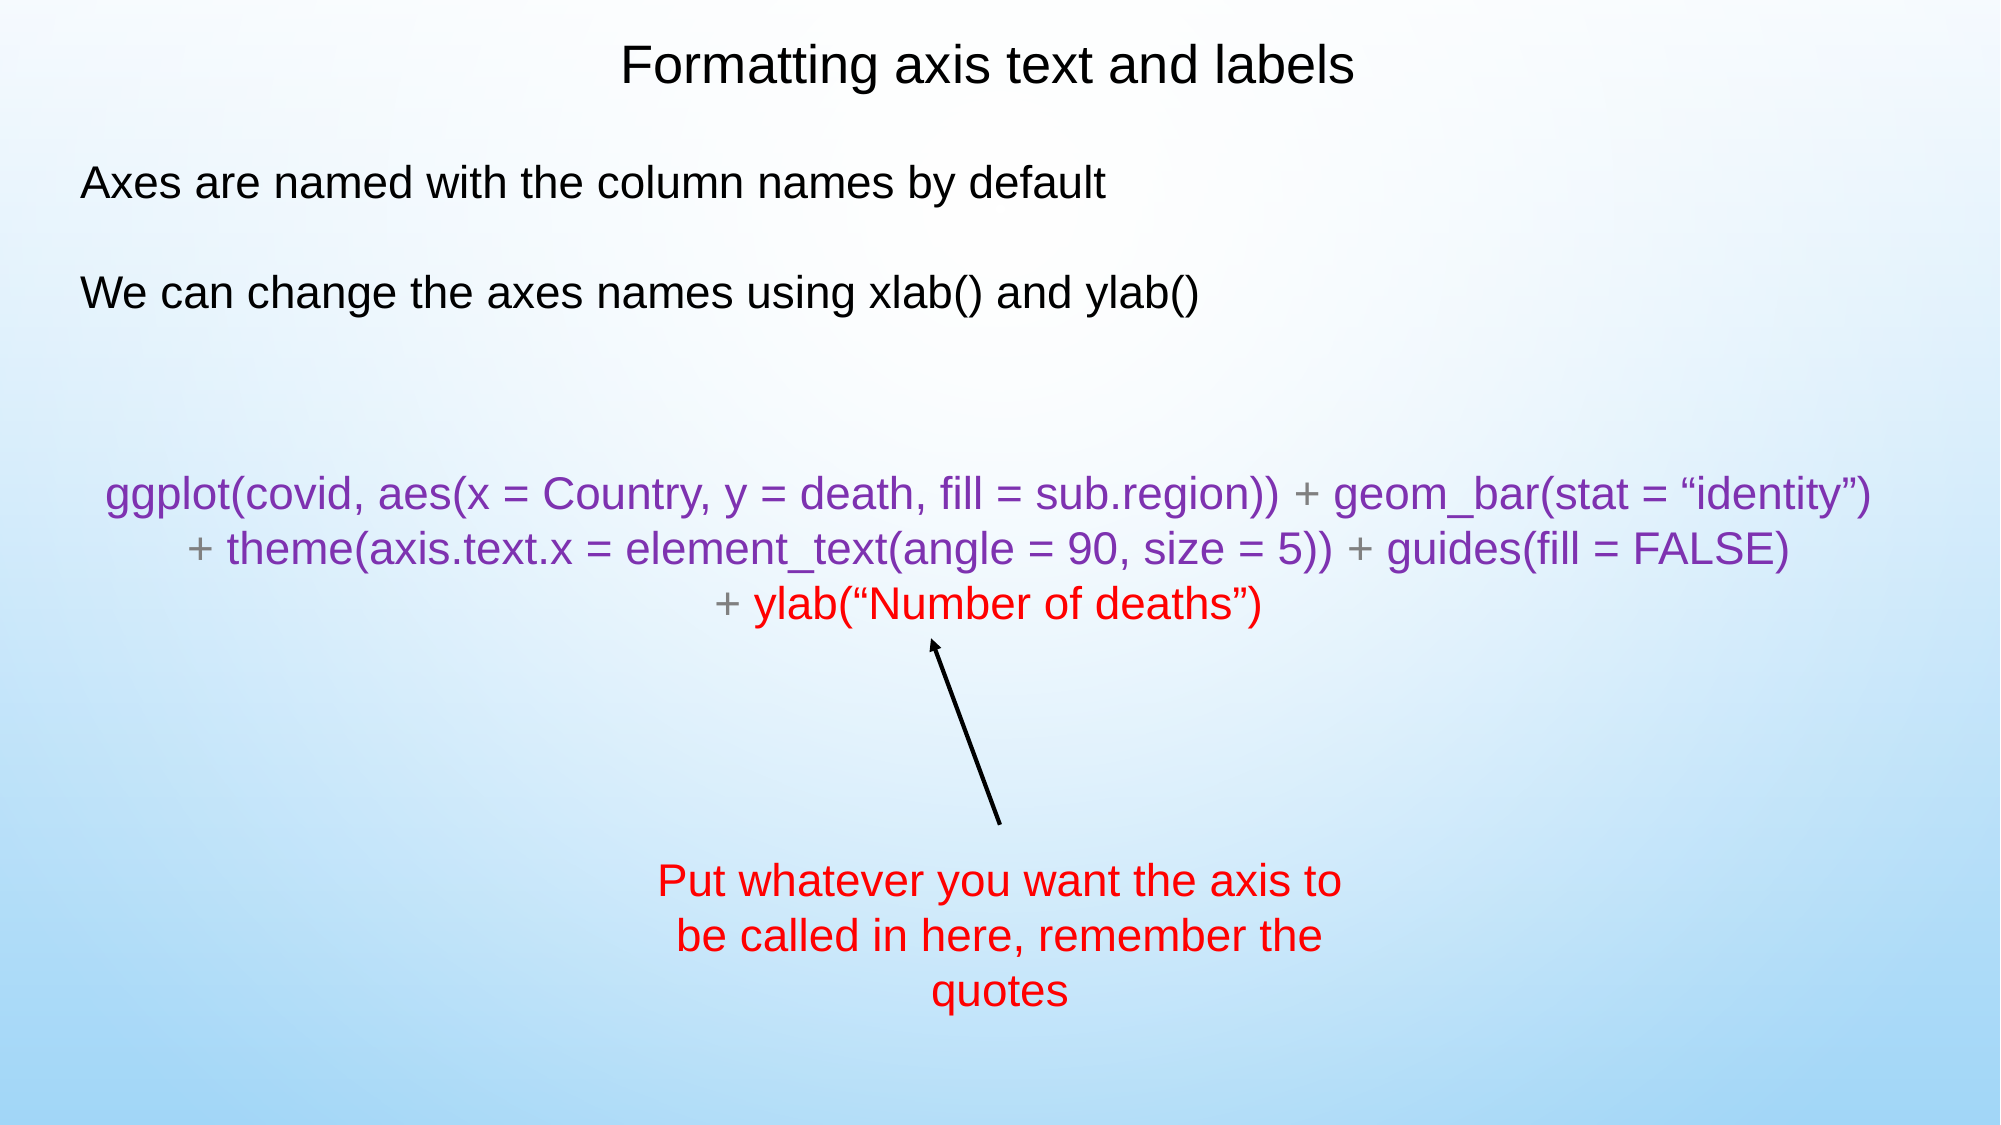

Formatting axis text and labels
Axes are named with the column names by default

We can change the axes names using xlab() and ylab()
ggplot(covid, aes(x = Country, y = death, fill = sub.region)) + geom_bar(stat = “identity”)
+ theme(axis.text.x = element_text(angle = 90, size = 5)) + guides(fill = FALSE)
+ ylab(“Number of deaths”)
Put whatever you want the axis to be called in here, remember the quotes